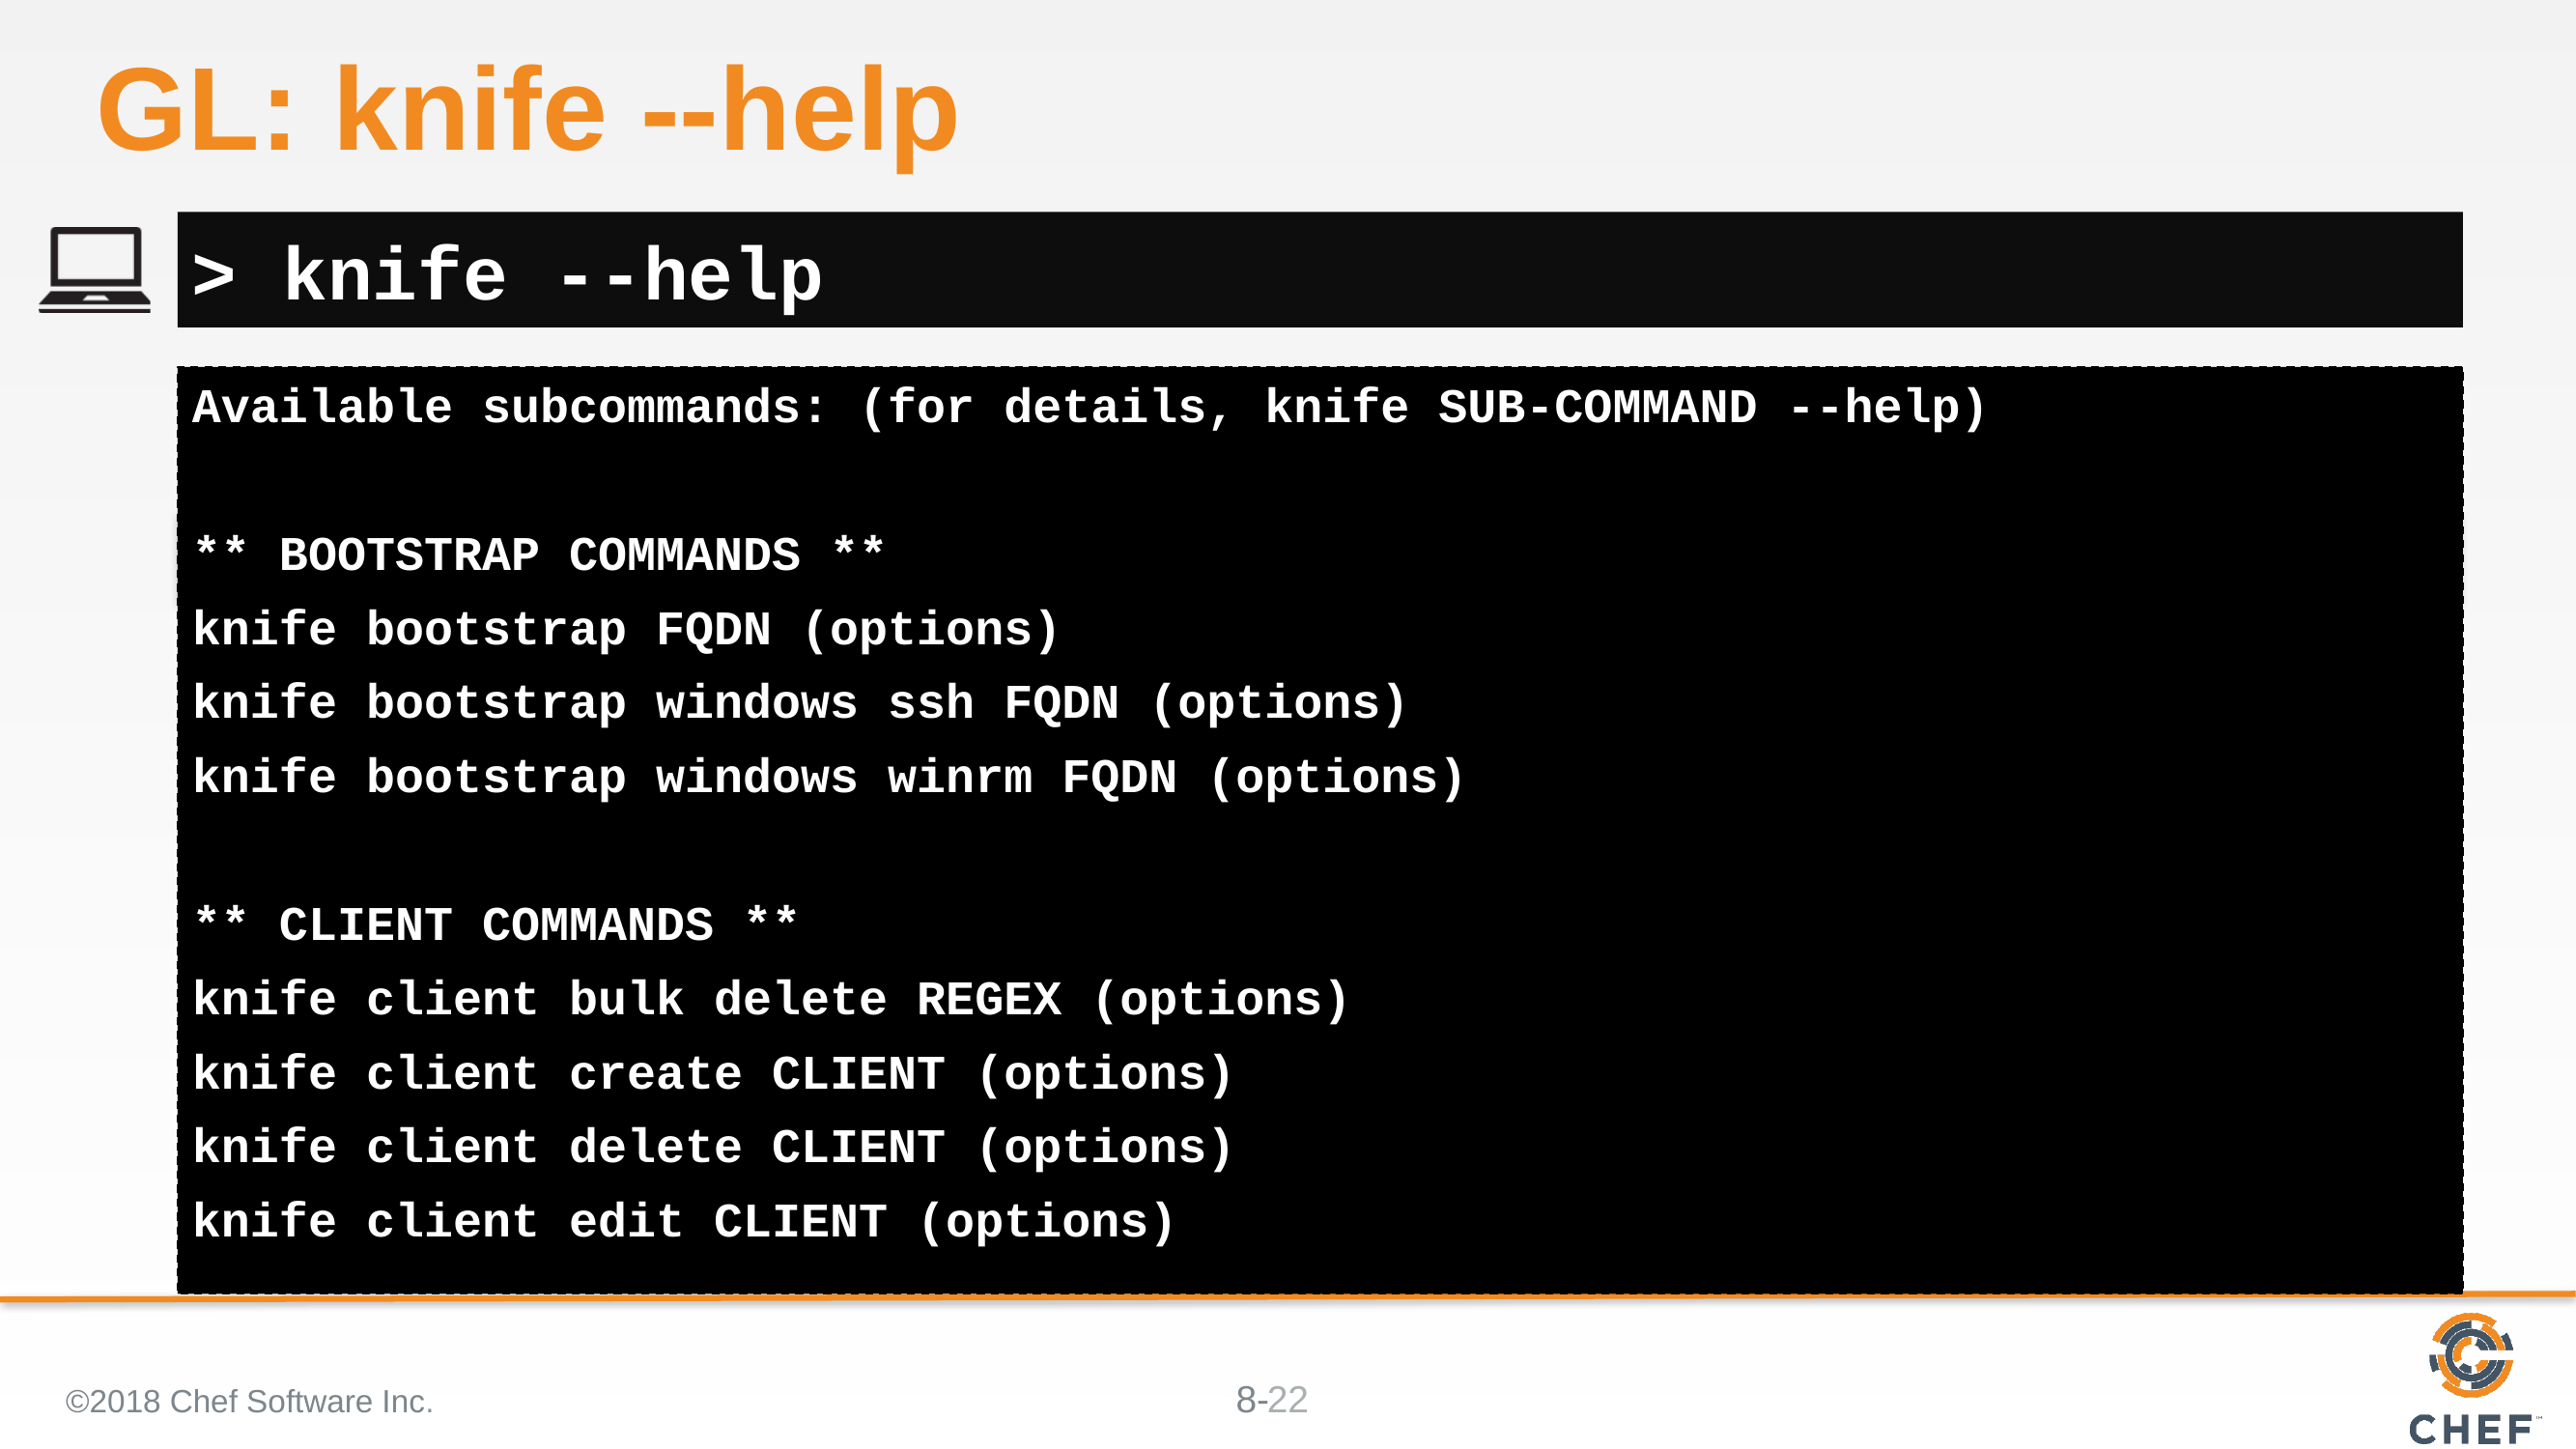

# GL: knife --help
> knife --help
Available subcommands: (for details, knife SUB-COMMAND --help)

** BOOTSTRAP COMMANDS **
knife bootstrap FQDN (options)
knife bootstrap windows ssh FQDN (options)
knife bootstrap windows winrm FQDN (options)

** CLIENT COMMANDS **
knife client bulk delete REGEX (options)
knife client create CLIENT (options)
knife client delete CLIENT (options)
knife client edit CLIENT (options)
©2018 Chef Software Inc.
22